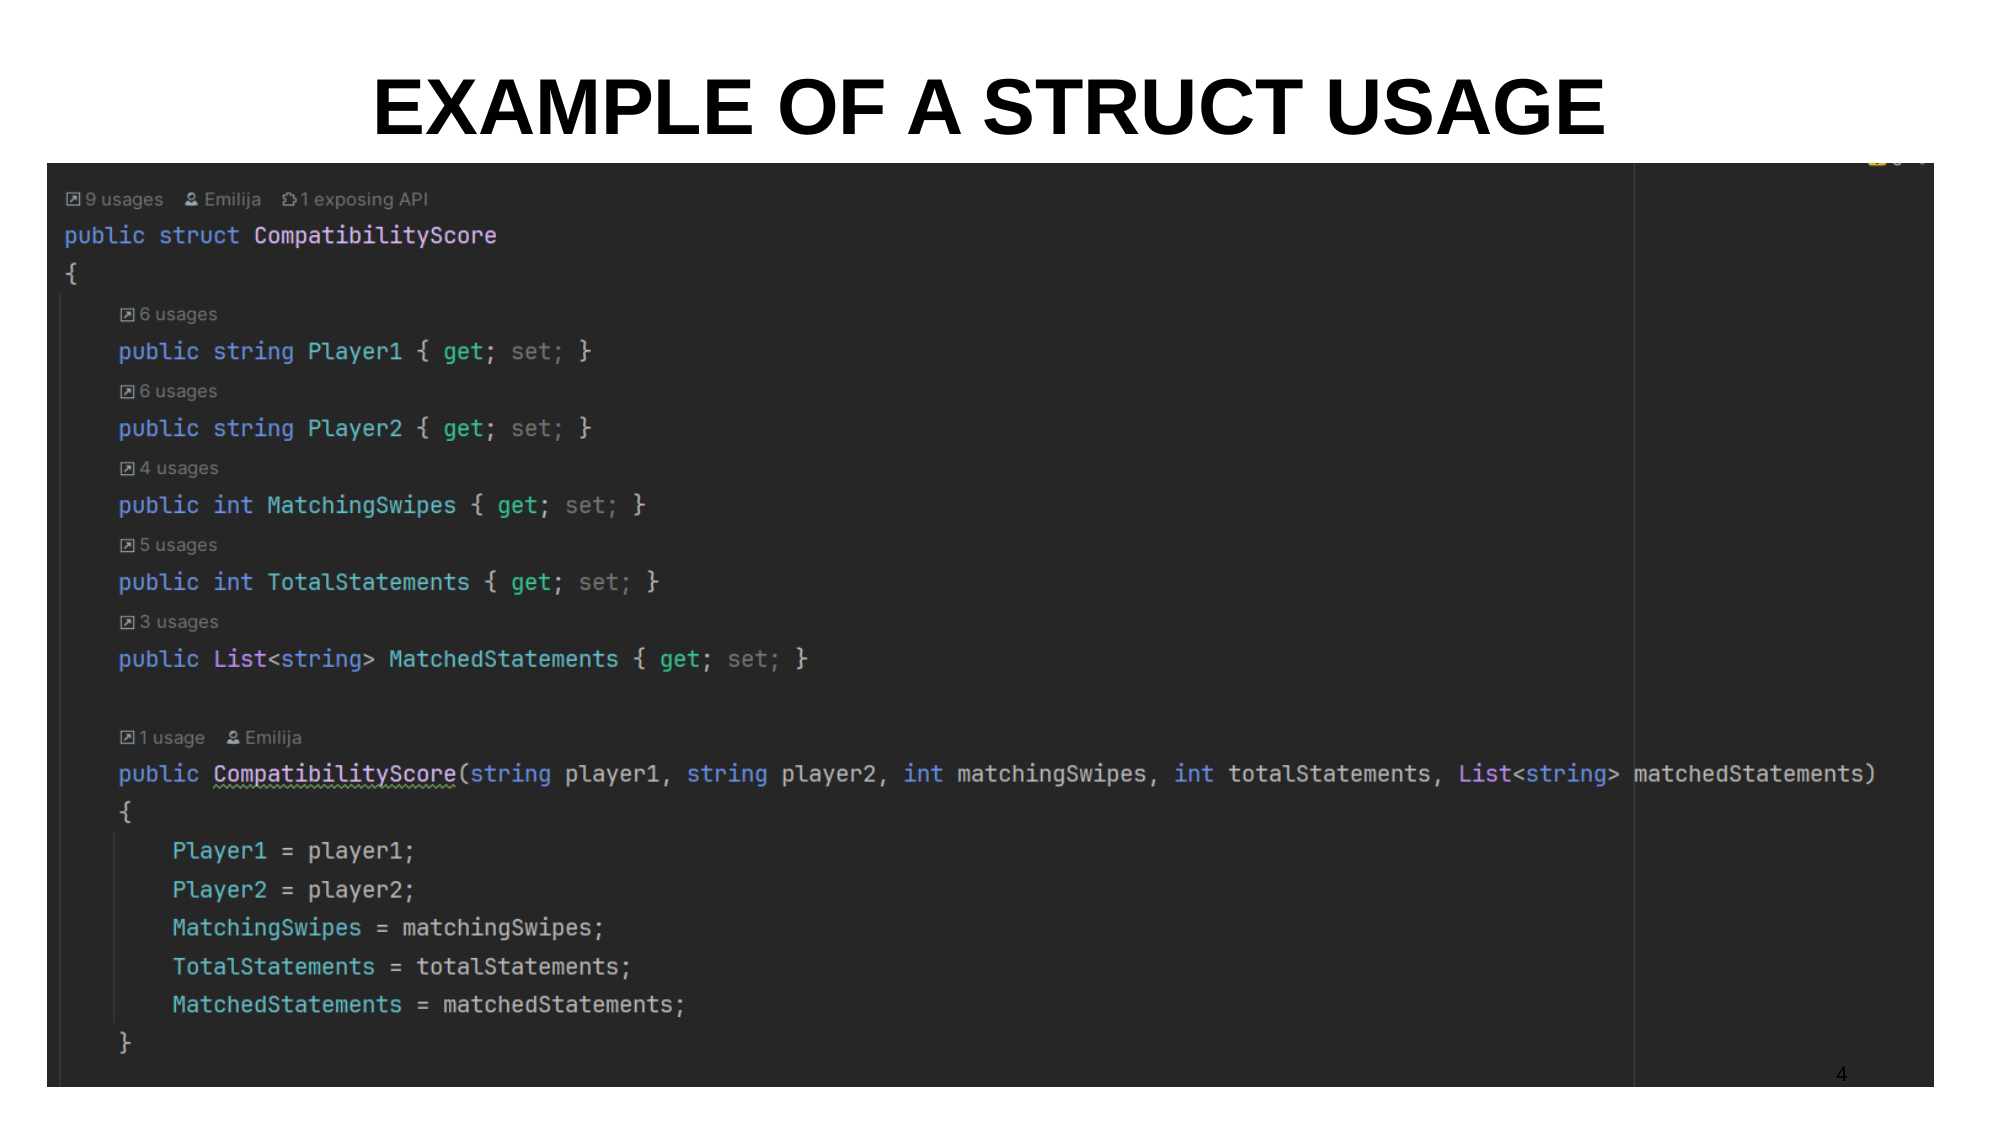

# EXAMPLE OF A STRUCT USAGE

### Chart

| Category |
|---|

### Chart

| Category |
|---|

### Chart

| Category |
|---|
4